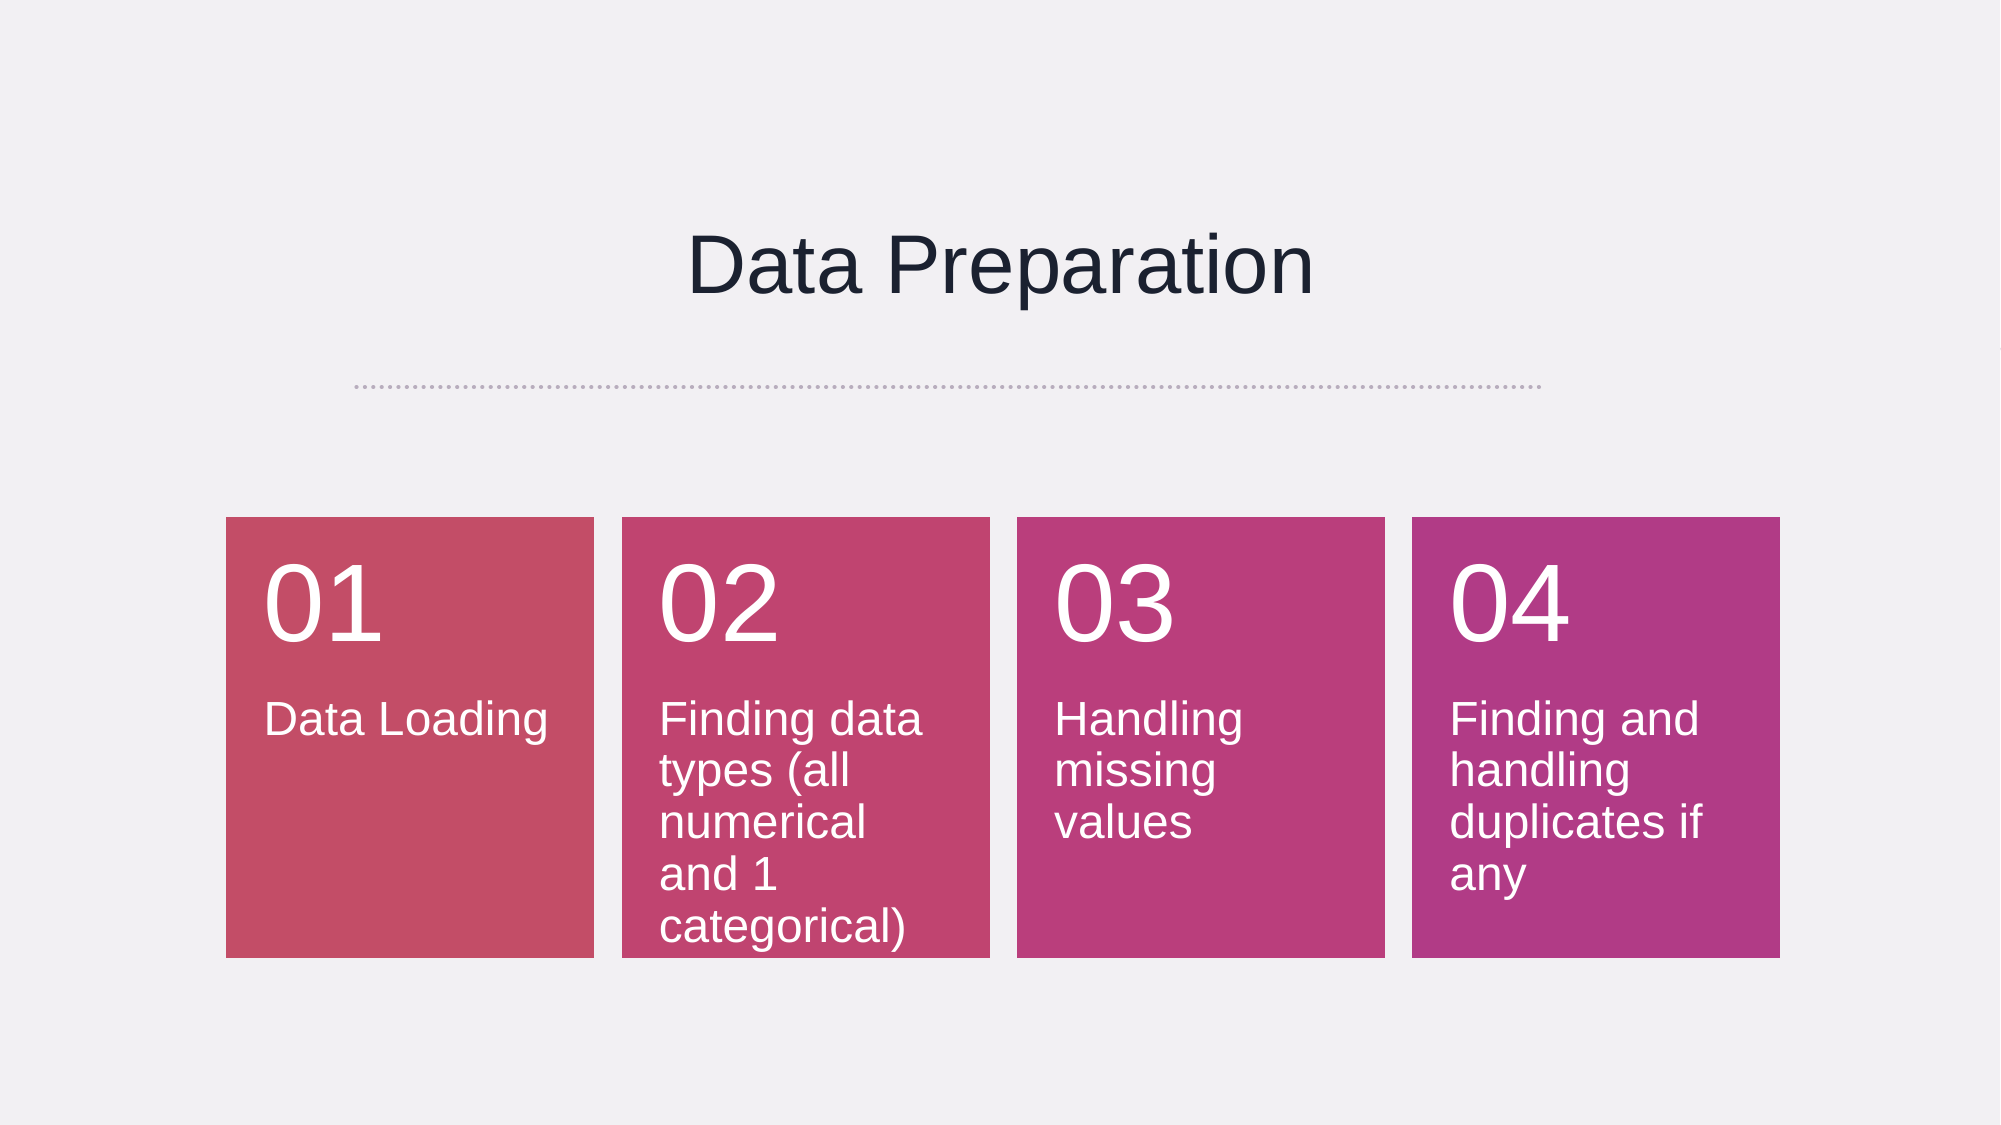

# Data Preparation
Data Loading
01
Finding data types (all numerical and 1 categorical)
02
Handling missing values
03
Finding and handling duplicates if any
04